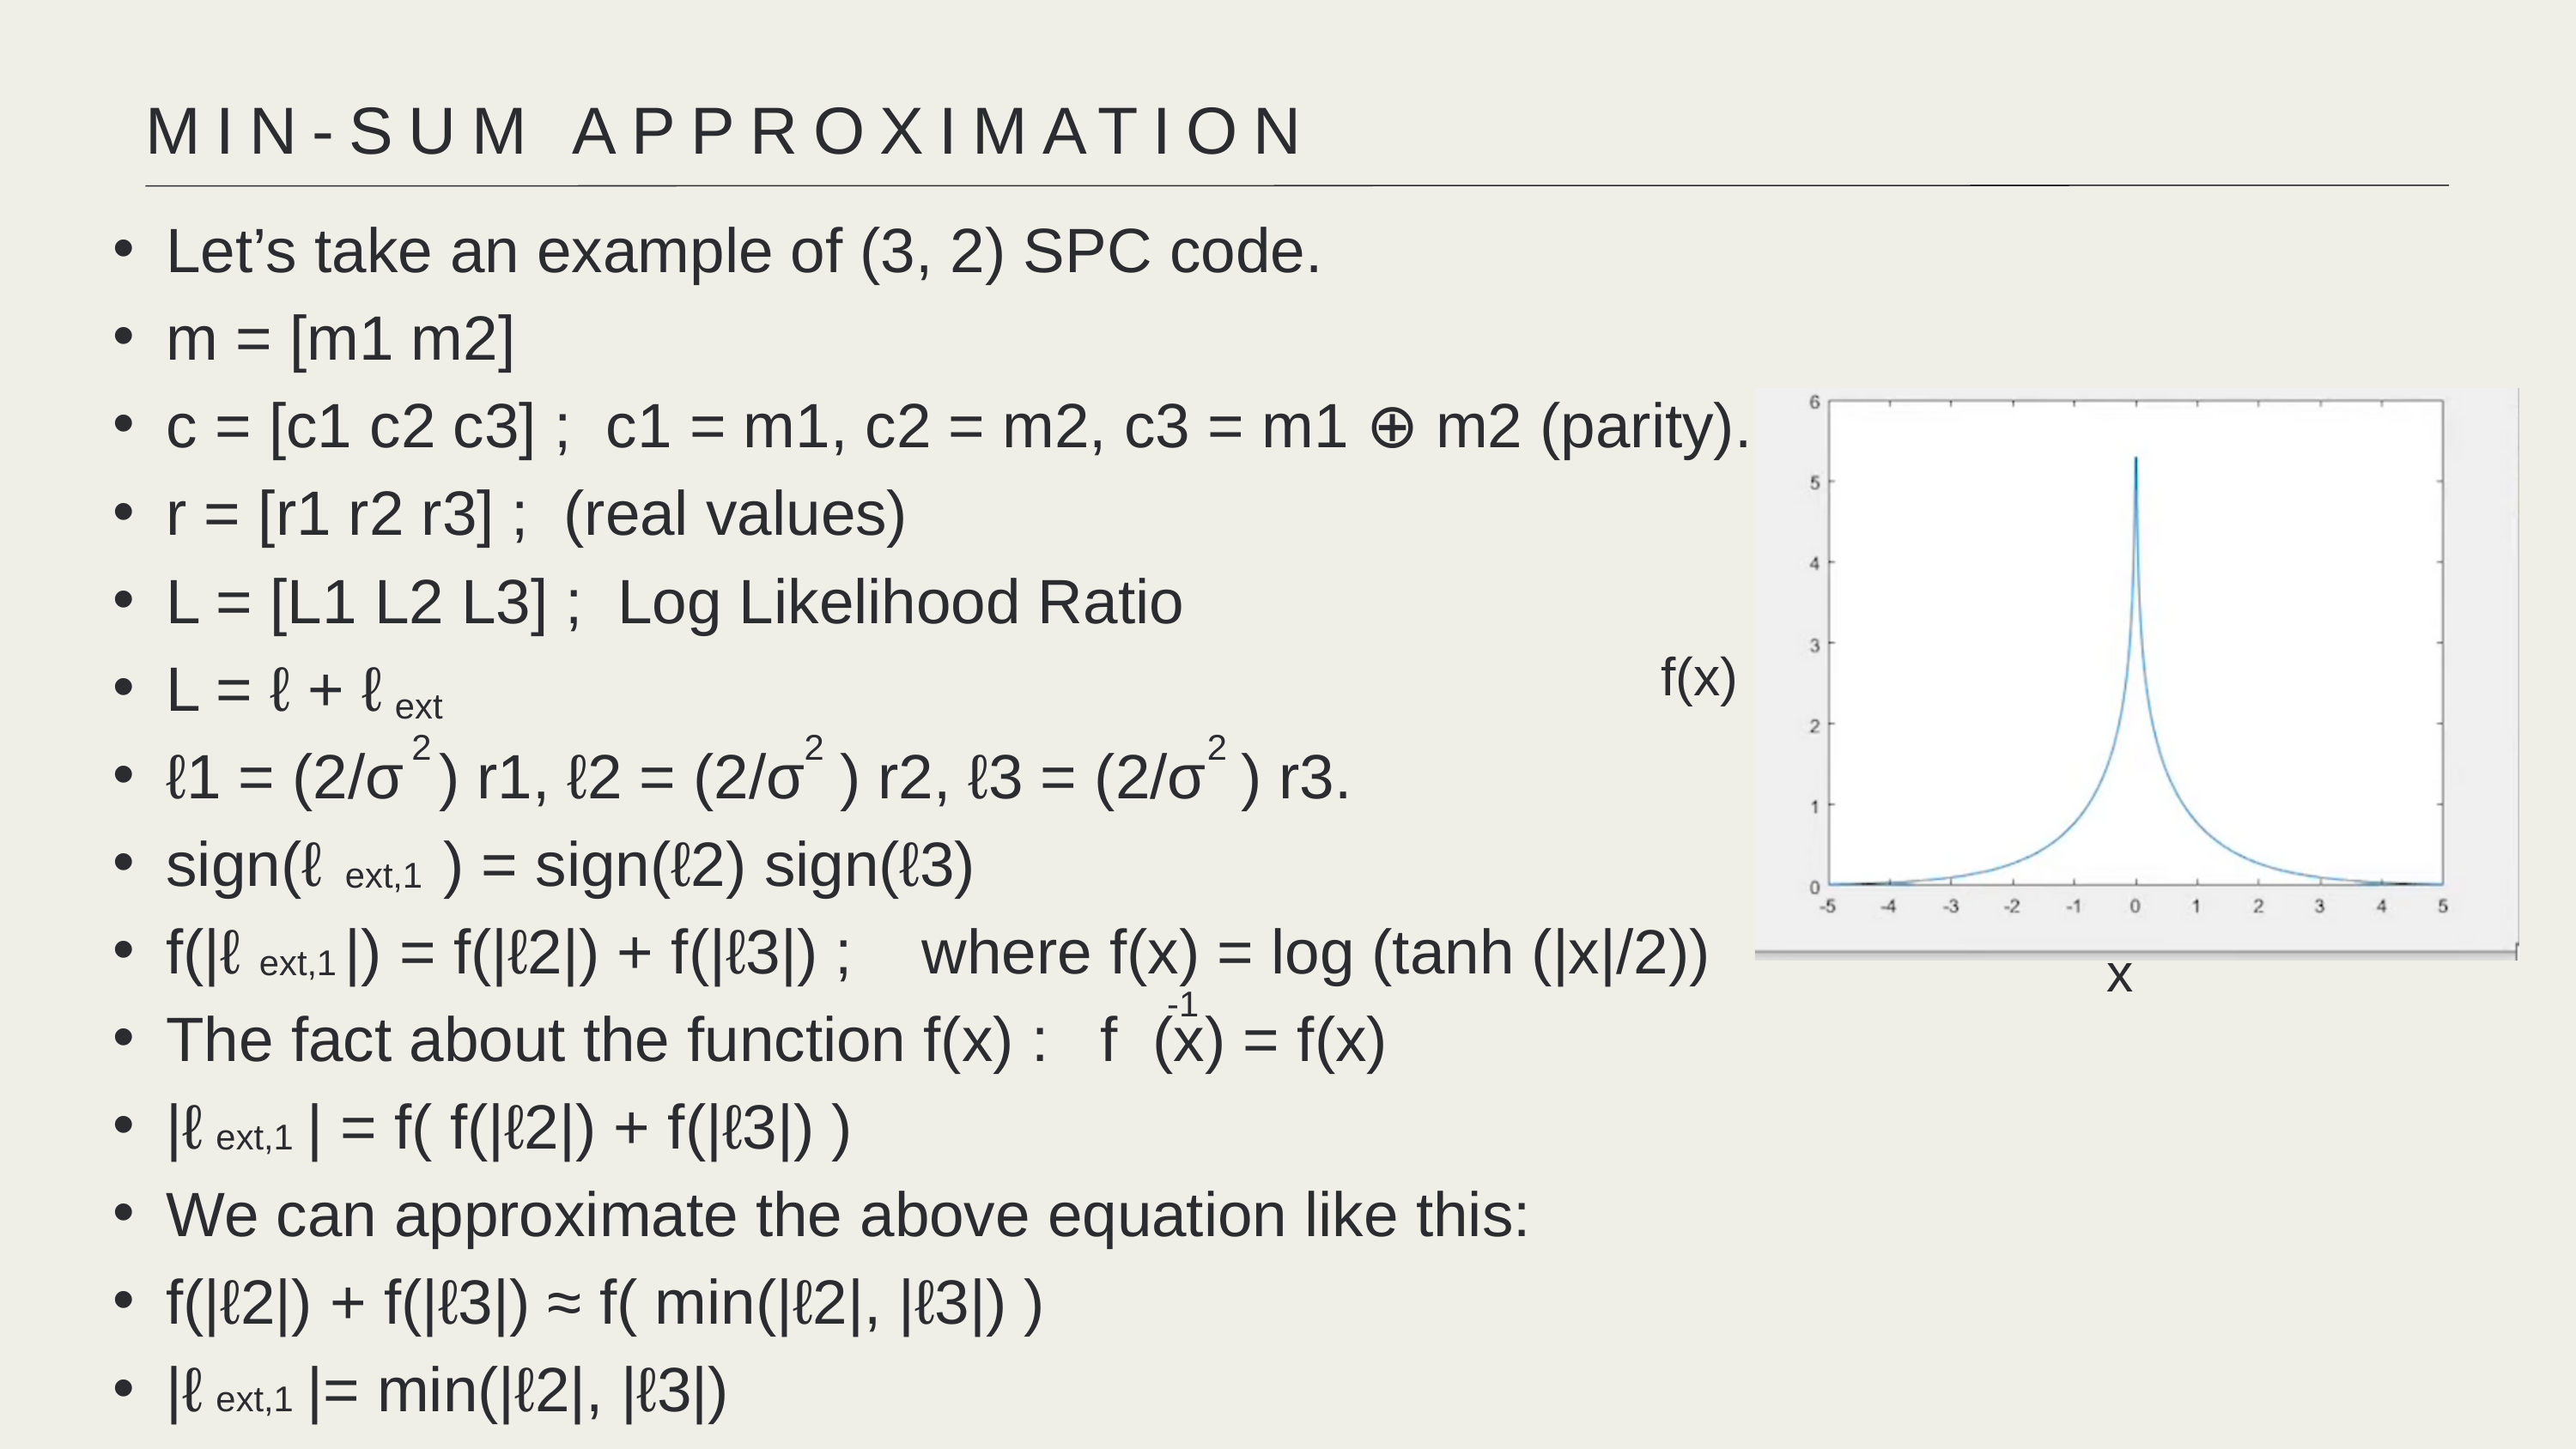

MIN-SUM APPROXIMATION

Let’s take an example of (3, 2) SPC code.
m = [m1 m2]
c = [c1 c2 c3] ;  c1 = m1, c2 = m2, c3 = m1 ⊕ m2 (parity).
r = [r1 r2 r3] ;  (real values)
L = [L1 L2 L3] ;  Log Likelihood Ratio
L = ℓ + ℓ
ℓ1 = (2/σ  ) r1, ℓ2 = (2/σ  ) r2, ℓ3 = (2/σ  ) r3.
sign(ℓ       ) = sign(ℓ2) sign(ℓ3)
f(|ℓ      |) = f(|ℓ2|) + f(|ℓ3|) ;    where f(x) = log (tanh (|x|/2))
The fact about the function f(x) :   f  (x) = f(x)
|ℓ      | = f( f(|ℓ2|) + f(|ℓ3|) )
We can approximate the above equation like this:
f(|ℓ2|) + f(|ℓ3|) ≈ f( min(|ℓ2|, |ℓ3|) )
|ℓ      |= min(|ℓ2|, |ℓ3|)

f(x)
ext
 2
   2
 2
ext,1
x
ext,1
-1
 ext,1
 ext,1